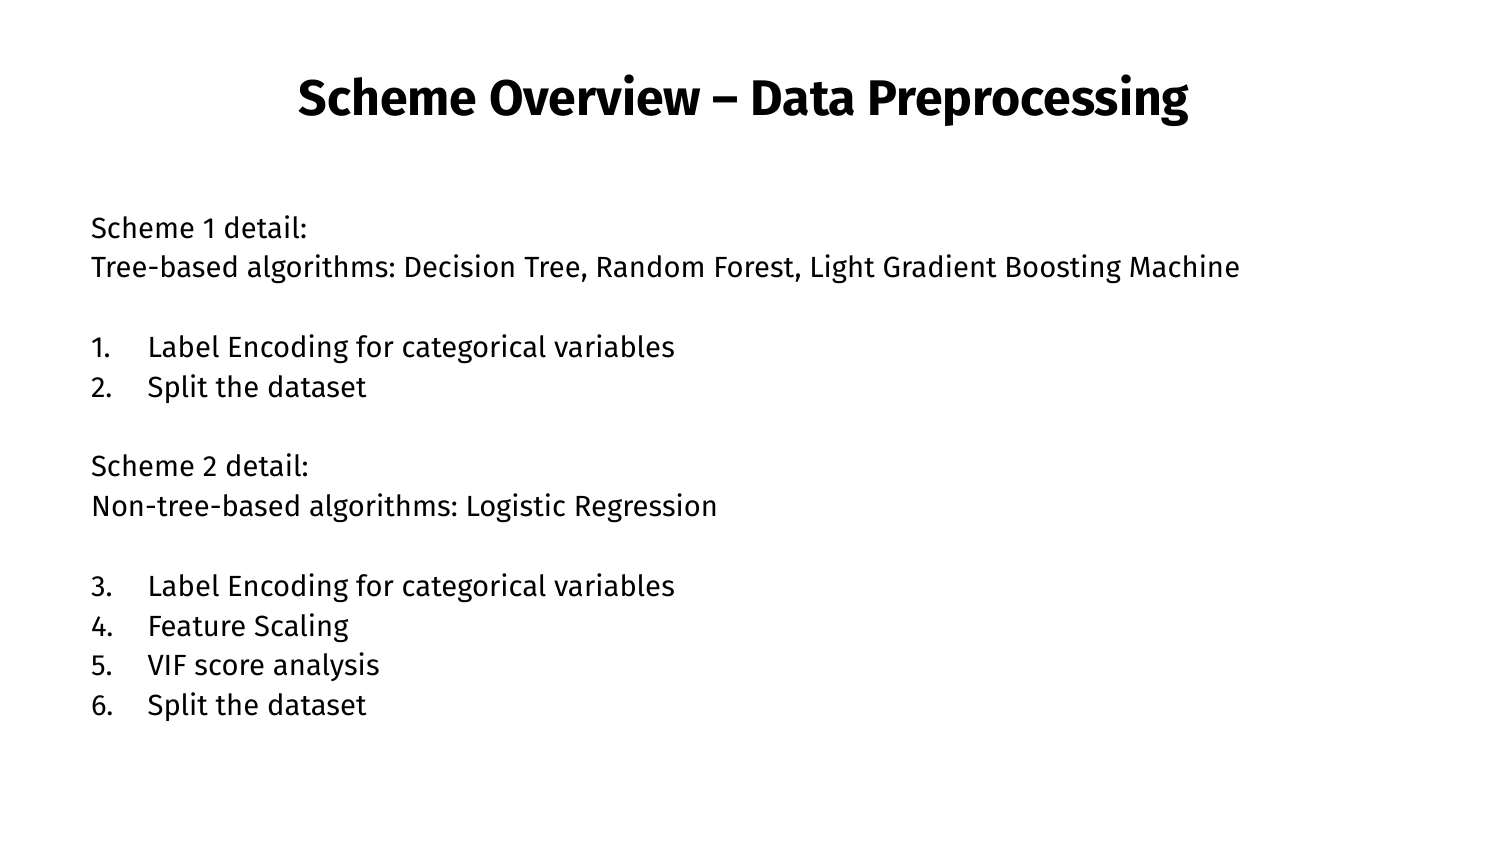

# Scheme Overview – Data Preprocessing
Scheme 1 detail:
Tree-based algorithms: Decision Tree, Random Forest, Light Gradient Boosting Machine

Label Encoding for categorical variables
Split the dataset

Scheme 2 detail:
Non-tree-based algorithms: Logistic Regression

Label Encoding for categorical variables
Feature Scaling
VIF score analysis
Split the dataset